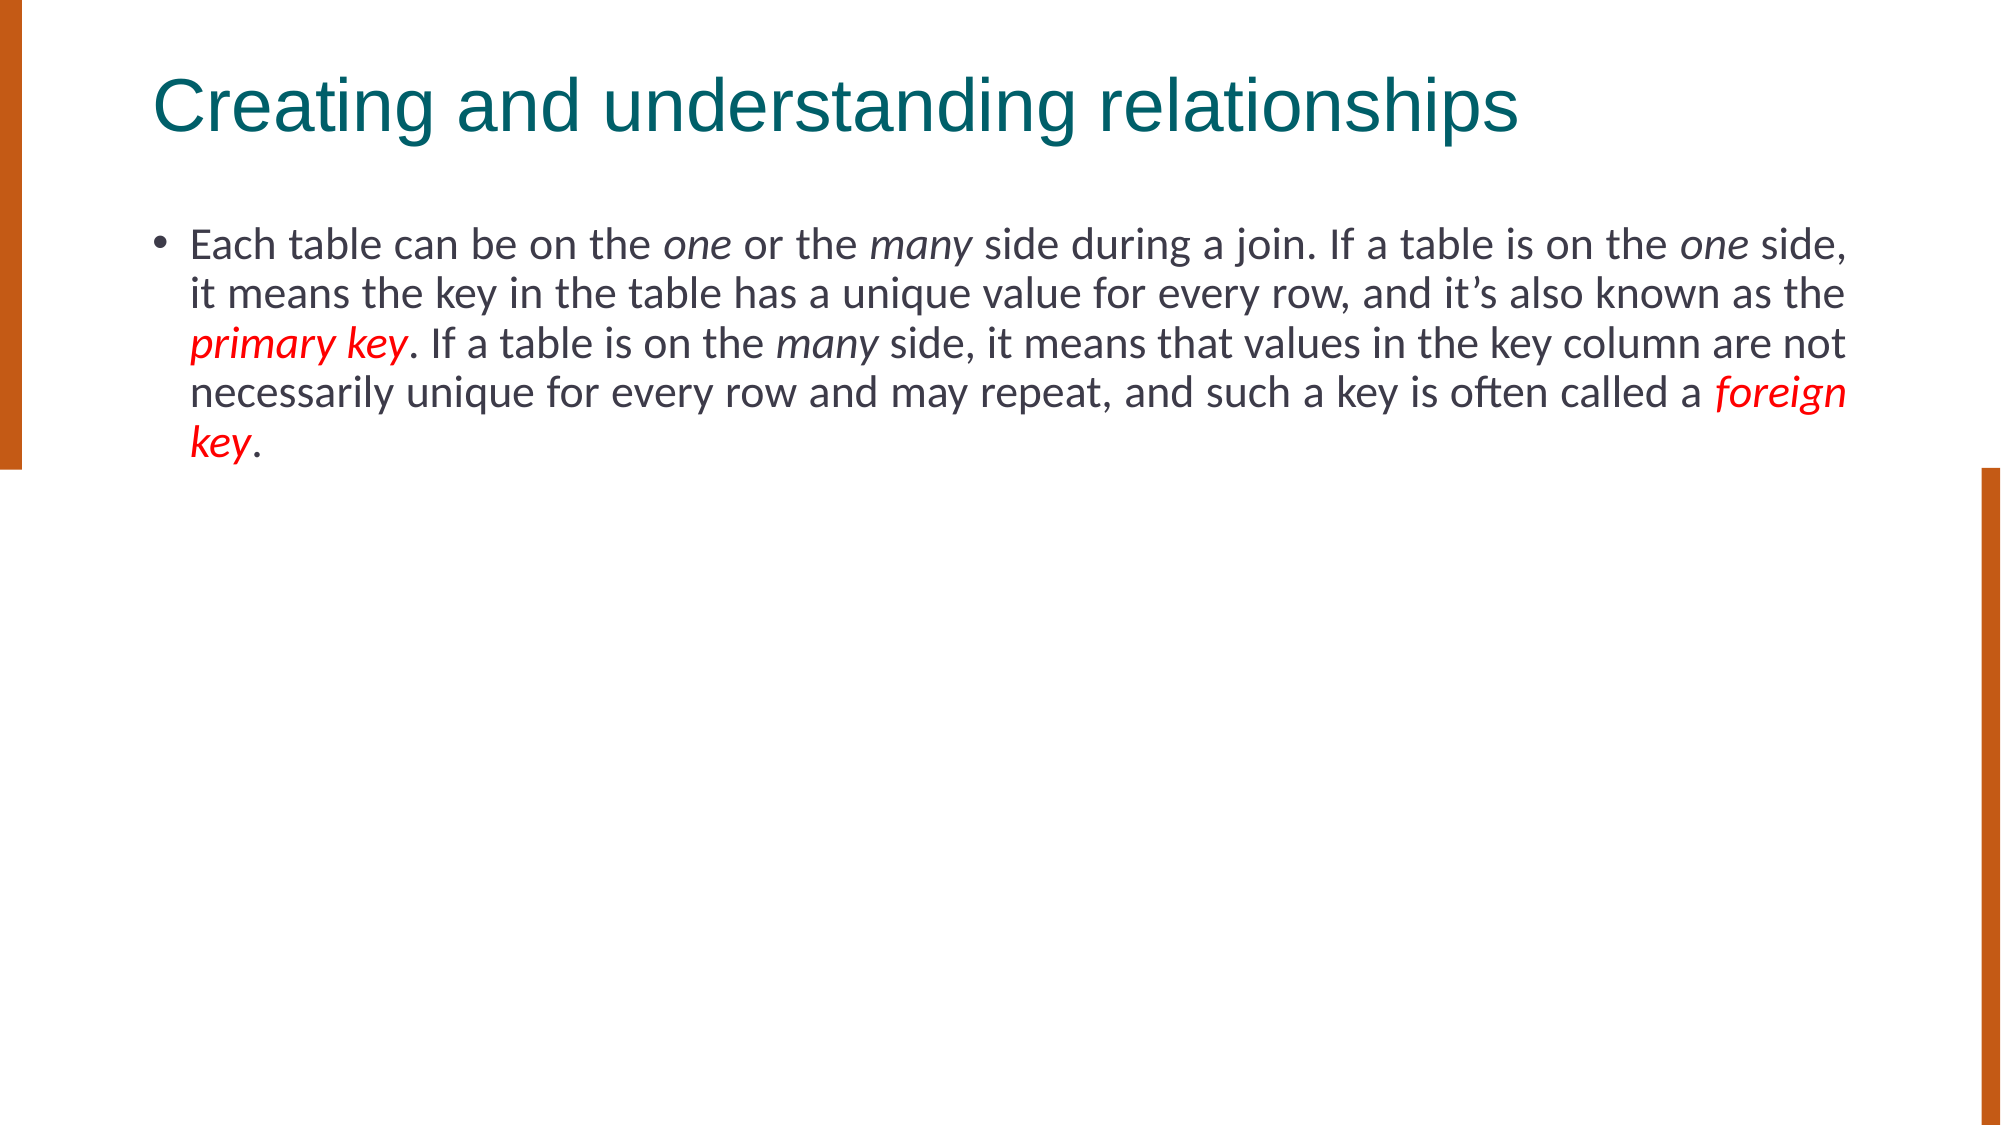

# Creating and understanding relationships
Each table can be on the one or the many side during a join. If a table is on the one side, it means the key in the table has a unique value for every row, and it’s also known as the primary key. If a table is on the many side, it means that values in the key column are not necessarily unique for every row and may repeat, and such a key is often called a foreign key.